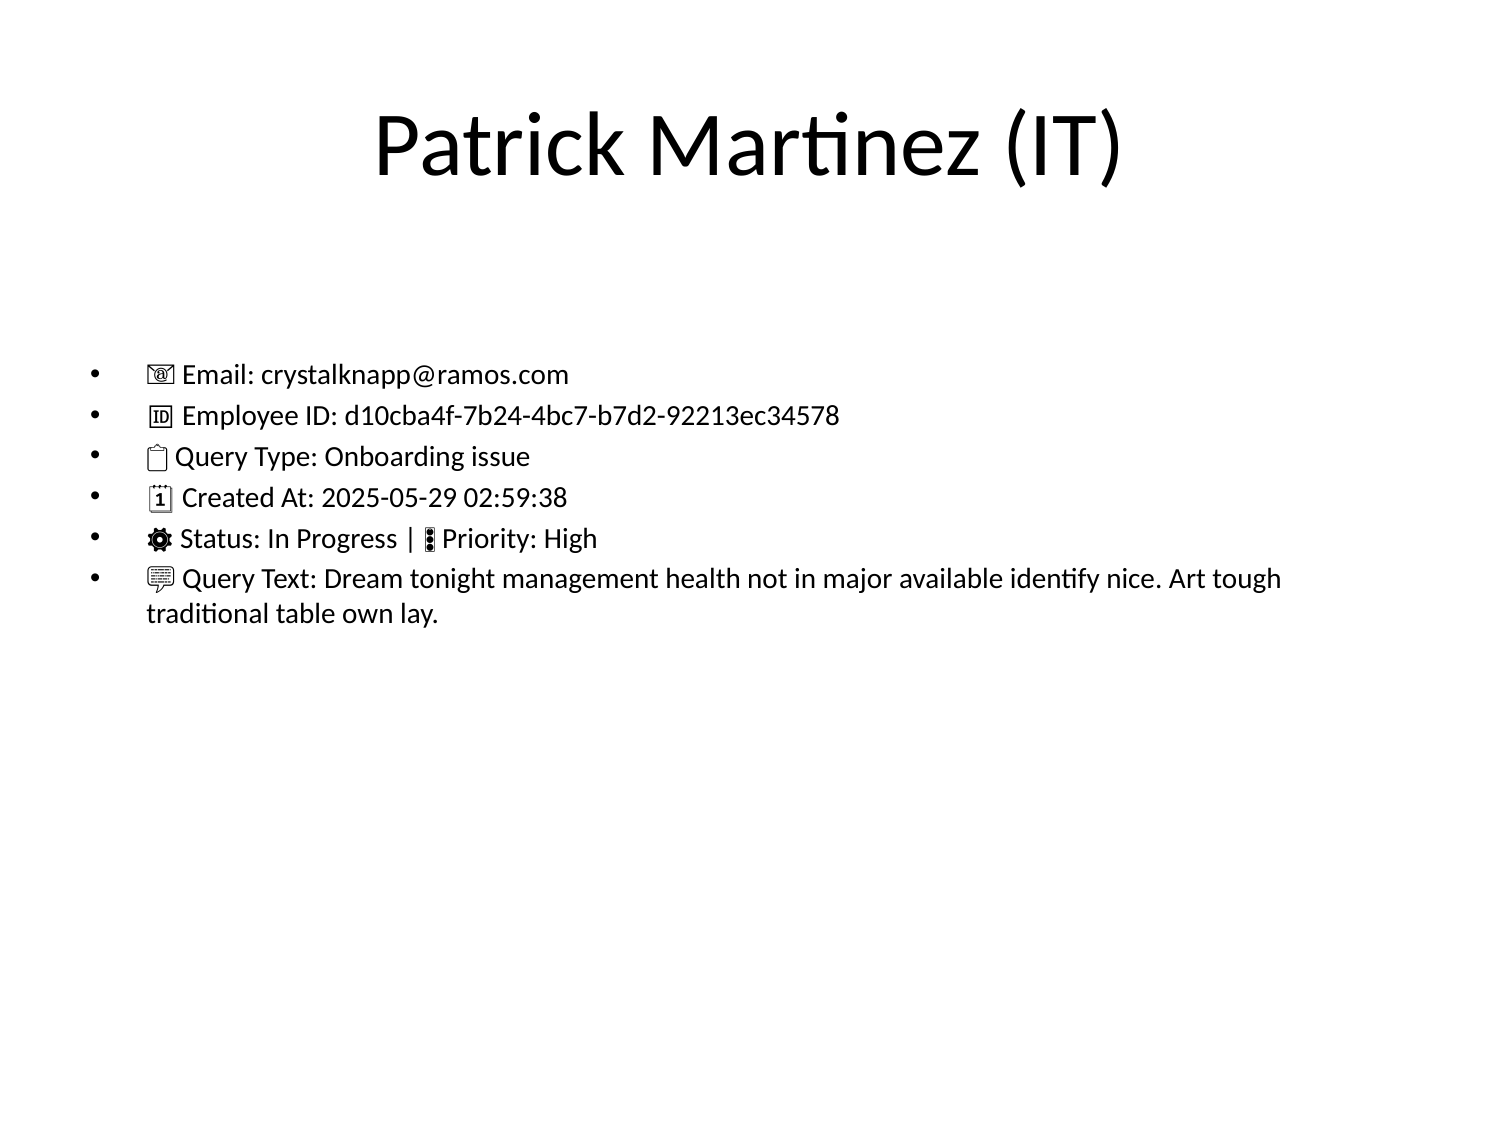

# Patrick Martinez (IT)

📧 Email: crystalknapp@ramos.com
🆔 Employee ID: d10cba4f-7b24-4bc7-b7d2-92213ec34578
📋 Query Type: Onboarding issue
🗓 Created At: 2025-05-29 02:59:38
⚙ Status: In Progress | 🚦 Priority: High
💬 Query Text: Dream tonight management health not in major available identify nice. Art tough traditional table own lay.